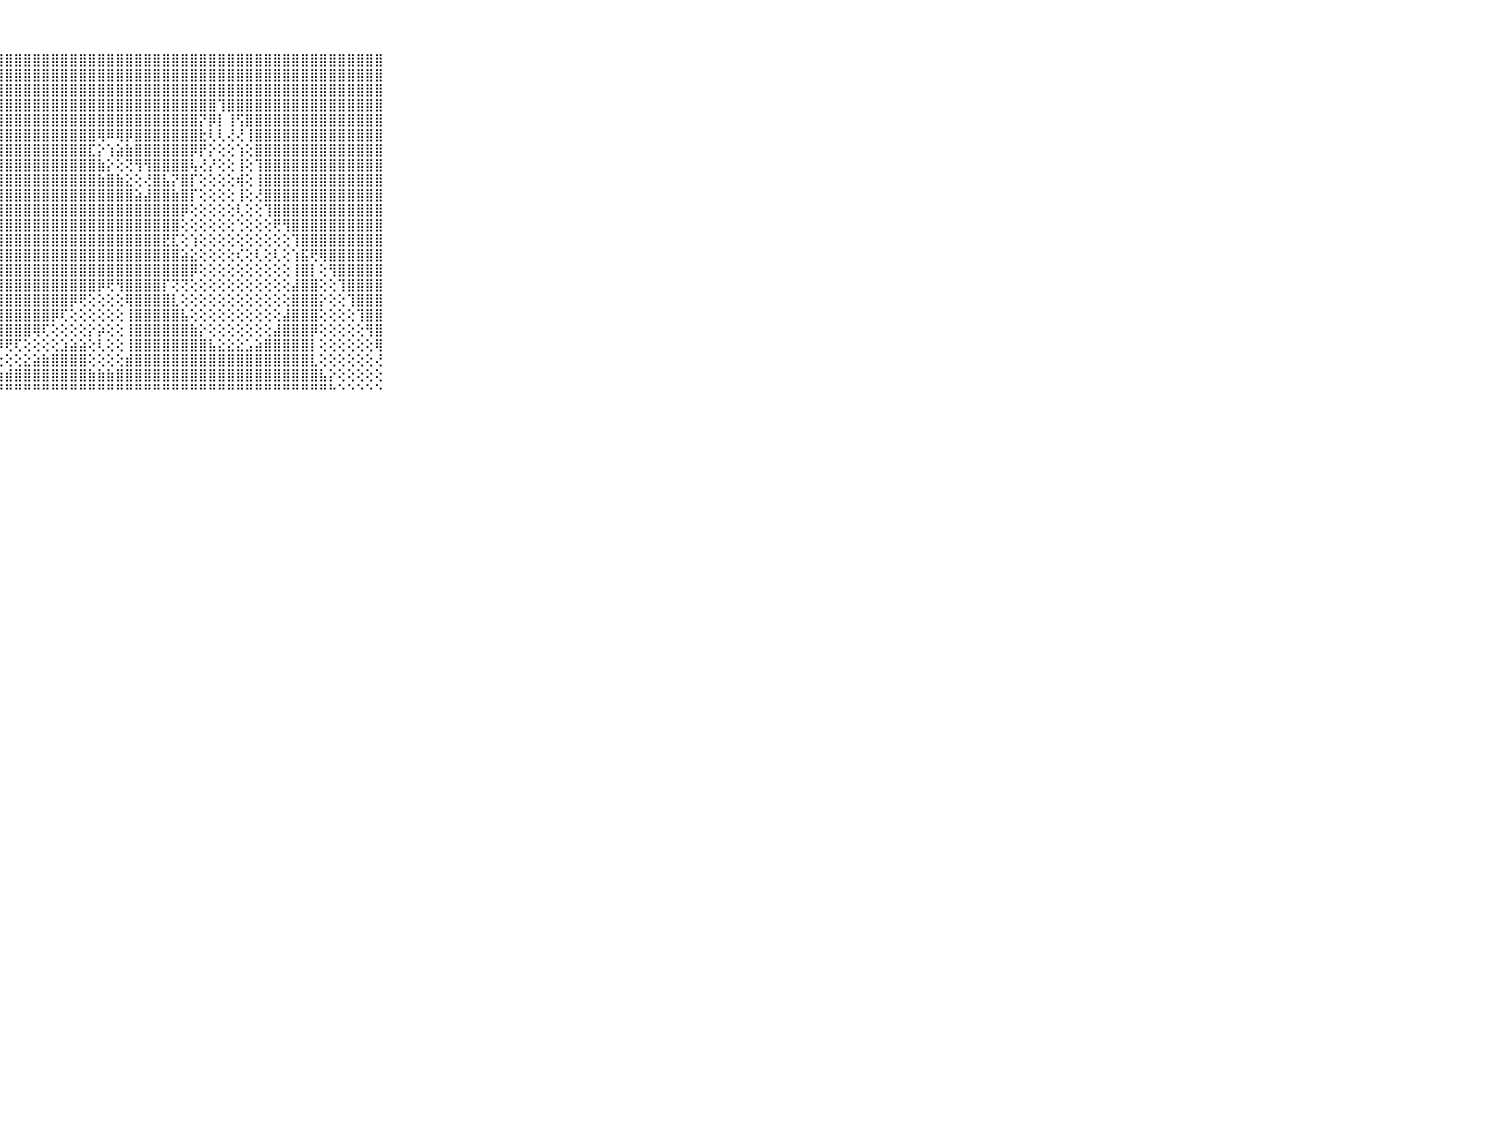

⠀⠀⠀⠀⠀⠀⠀⠀⠀⠀⠀⣿⣿⣿⣿⣿⣿⣿⣿⣿⣿⣿⣿⣿⣿⣿⣿⣿⣿⣿⣿⣿⣿⣿⣿⣿⣿⣿⣿⣿⣿⣿⣿⣿⣿⣿⣿⣿⣿⣿⣿⣿⣿⣿⣿⣿⣿⣿⣿⣿⣿⣿⣿⣿⣿⣿⣿⣿⣿⠀⠀⠀⠀⠀⠀⠀⠀⠀⠀⠀⠀
⠀⠀⠀⠀⠀⠀⠀⠀⠀⠀⠀⣿⣿⣿⣿⣿⣿⣿⣿⣿⣿⣿⣿⣿⣿⣿⣿⣿⣿⣿⣿⣿⣿⣿⣿⣿⣿⣿⣿⣿⣿⣿⣿⣿⣿⣿⣿⣿⣿⣿⣿⣿⣿⣿⣿⣿⣿⣿⣿⣿⣿⣿⣿⣿⣿⣿⣿⣿⣿⠀⠀⠀⠀⠀⠀⠀⠀⠀⠀⠀⠀
⠀⠀⠀⠀⠀⠀⠀⠀⠀⠀⠀⣿⣿⣿⣿⣿⣿⣿⣿⣿⣿⣿⣿⣿⣿⣿⣿⣿⣿⣿⣿⣿⣿⣿⣿⣿⣿⣿⣿⣿⣿⣿⣿⣿⣿⣿⣿⣿⣿⣿⣿⣿⣿⣿⣿⣿⣿⣿⣿⣿⣿⣿⣿⣿⣿⣿⣿⣿⣿⠀⠀⠀⠀⠀⠀⠀⠀⠀⠀⠀⠀
⠀⠀⠀⠀⠀⠀⠀⠀⠀⠀⠀⣿⣿⣿⣿⣿⣿⣿⣿⣿⣿⣿⣿⣿⣿⣿⣿⣿⣿⣿⣿⣿⣿⣿⣿⣿⣿⣿⣿⣿⣿⣿⣿⣿⣿⣿⣿⣿⣿⣿⣿⢹⣿⣿⣿⣿⣿⣿⣿⣿⣿⣿⣿⣿⣿⣿⣿⣿⣿⠀⠀⠀⠀⠀⠀⠀⠀⠀⠀⠀⠀
⠀⠀⠀⠀⠀⠀⠀⠀⠀⠀⠀⣿⣿⣿⣿⣿⣿⣿⣿⣿⣿⣿⣿⣿⣿⣿⣿⣿⣿⣿⣿⣿⣿⣿⣿⣿⣿⣿⣿⣿⣿⣿⣿⣿⣿⣿⣿⣿⣿⡝⡿⡇⢸⢫⣿⣿⣿⣿⣿⣿⣿⣿⣿⣿⣿⣿⣿⣿⣿⠀⠀⠀⠀⠀⠀⠀⠀⠀⠀⠀⠀
⠀⠀⠀⠀⠀⠀⠀⠀⠀⠀⠀⣿⣿⣿⣿⣿⣿⣿⣿⣿⣿⣿⣿⣿⣿⣿⣿⣿⣿⣿⣿⣿⣿⣿⣿⣿⣿⣿⢿⠿⢿⡿⣿⣿⣿⣿⣿⣿⣿⣗⢇⢇⢜⢜⢸⣿⣿⣿⣿⣿⣿⣿⣿⣿⣿⣿⣿⣿⣿⠀⠀⠀⠀⠀⠀⠀⠀⠀⠀⠀⠀
⠀⠀⠀⠀⠀⠀⠀⠀⠀⠀⠀⣿⣿⣿⣿⣿⣿⣿⣿⣿⣿⣿⣿⣿⣿⣿⣿⣿⣿⣿⣿⣿⣿⣿⣿⣿⣿⣏⡕⢱⣵⣷⣿⣿⣿⣿⣿⣿⡿⡟⡕⢕⢕⢱⢕⣿⣿⣿⣿⣿⣿⣿⣿⣿⣿⣿⣿⣿⣿⠀⠀⠀⠀⠀⠀⠀⠀⠀⠀⠀⠀
⠀⠀⠀⠀⠀⠀⠀⠀⠀⠀⠀⣿⣿⣿⣿⣿⣿⣿⣿⣿⣿⣿⣿⣿⣿⣿⣿⣿⣿⣿⣿⣿⣿⣿⣿⣿⣿⣿⣷⡕⢕⢝⢻⢻⣿⣿⣿⣿⢧⢜⡜⢕⢕⢸⢕⢹⣿⣿⣿⣿⣿⣿⣿⣿⣿⣿⣿⣿⣿⠀⠀⠀⠀⠀⠀⠀⠀⠀⠀⠀⠀
⠀⠀⠀⠀⠀⠀⠀⠀⠀⠀⠀⣿⣿⣿⣿⣿⣿⣿⣿⣿⣿⣿⣿⣿⣿⣿⣿⣿⣿⣿⣿⣿⣿⣿⣿⣿⣿⣿⣷⣿⣷⣕⢕⢜⣿⣧⡝⣿⡏⢕⢕⢕⢕⢾⢕⢸⣿⣿⣿⣿⣿⣿⣿⣿⣿⣿⣿⣿⣿⠀⠀⠀⠀⠀⠀⠀⠀⠀⠀⠀⠀
⠀⠀⠀⠀⠀⠀⠀⠀⠀⠀⠀⣿⣿⣿⣿⣿⣿⣿⣿⣿⣿⣿⣿⣿⣿⣿⣿⣿⣿⣿⣿⣿⣿⣿⣿⣿⣿⣿⣿⣿⣿⣿⣵⣼⣿⣿⣷⣿⡏⢕⢕⢕⢕⢸⢕⢜⣿⣿⣿⣿⣿⣿⣿⣿⣿⣿⣿⣿⣿⠀⠀⠀⠀⠀⠀⠀⠀⠀⠀⠀⠀
⠀⠀⠀⠀⠀⠀⠀⠀⠀⠀⠀⣿⣿⣿⣿⣿⣿⣿⣿⣿⣿⣿⣿⣿⣿⣿⣿⣿⣿⣿⣿⣿⣿⣿⣿⣿⣿⣿⣿⣿⣿⣿⣿⣿⣿⣿⣿⡿⢕⢕⢕⢕⢕⢇⢕⢕⢹⣿⣿⣿⣿⣿⣿⣿⣿⣿⣿⣿⣿⠀⠀⠀⠀⠀⠀⠀⠀⠀⠀⠀⠀
⠀⠀⠀⠀⠀⠀⠀⠀⠀⠀⠀⣿⣿⣿⣿⣿⣿⣿⣿⣿⣿⣿⣿⣿⣿⣿⣿⣿⣿⣿⣿⣿⣿⣿⣿⣿⣿⣿⣿⣿⣿⣿⣿⣿⣿⣿⣿⢕⢕⢕⢕⢕⢕⢑⢕⢕⢕⢟⢻⣿⣿⣿⣿⣿⣿⣿⣿⣿⣿⠀⠀⠀⠀⠀⠀⠀⠀⠀⠀⠀⠀
⠀⠀⠀⠀⠀⠀⠀⠀⠀⠀⠀⣿⣿⣿⣿⣿⣿⣿⣿⣿⣿⣿⣿⣿⣿⣿⣿⣿⣿⣿⣿⣿⣿⣿⣿⣿⣿⣿⣿⣿⣿⣿⣿⣿⣿⣟⣏⢕⢱⢕⢕⢕⢕⢕⢕⢕⢕⢕⢕⢹⣿⣿⣿⣿⣿⣿⣿⣿⣿⠀⠀⠀⠀⠀⠀⠀⠀⠀⠀⠀⠀
⠀⠀⠀⠀⠀⠀⠀⠀⠀⠀⠀⢹⣿⣿⣿⣿⣿⣿⣿⣿⣿⣿⣿⣿⣿⣿⣿⣿⣿⣿⣿⣿⣿⣿⣿⣿⣿⣿⣿⣿⣿⣿⣿⣿⣿⣿⣿⣵⣕⢕⢕⢕⢕⢎⢕⢇⢕⢇⢕⢱⣯⢟⢿⣿⣿⣿⣿⣿⣿⠀⠀⠀⠀⠀⠀⠀⠀⠀⠀⠀⠀
⠀⠀⠀⠀⠀⠀⠀⠀⠀⠀⠀⢕⢻⣿⣿⣿⣿⣿⣿⣿⣿⣿⣿⣿⣿⣿⣿⣿⣿⣿⣿⣿⣿⣿⣿⣿⣿⣿⣿⣿⣿⣿⣿⣿⣿⣿⣿⣿⡿⢕⢕⢕⢕⢕⢕⢕⢕⢕⢕⢸⣿⡇⢕⢻⣿⣿⣿⣿⣿⠀⠀⠀⠀⠀⠀⠀⠀⠀⠀⠀⠀
⠀⠀⠀⠀⠀⠀⠀⠀⠀⠀⠀⡕⢕⢻⣿⣿⣿⣿⣿⣿⣿⣿⣿⣿⣿⣿⣿⣿⣿⣿⣿⣿⣿⣿⣿⣿⣿⣿⡿⢟⢻⣿⣿⣿⣿⡏⢝⢝⢕⢕⢕⢕⢕⢕⢕⢕⢕⢕⢕⣼⣿⣿⢕⢕⢹⣿⣿⣿⣿⠀⠀⠀⠀⠀⠀⠀⠀⠀⠀⠀⠀
⠀⠀⠀⠀⠀⠀⠀⠀⠀⠀⠀⣿⣧⢕⢝⣿⣿⣿⣿⣿⣿⣿⣿⣿⣿⣿⣿⣿⣿⣿⣿⣿⣿⣿⣿⡿⢟⢕⢕⢕⢕⢿⣿⣿⣿⣿⣇⢕⢕⢕⢕⢕⢕⢕⢕⢕⢕⢕⢕⣿⣿⣿⡕⢕⢕⢹⣿⣿⣿⠀⠀⠀⠀⠀⠀⠀⠀⠀⠀⠀⠀
⠀⠀⠀⠀⠀⠀⠀⠀⠀⠀⠀⣿⣿⣿⣧⡕⢻⣿⣿⣿⣿⣿⣿⣿⣿⣿⣿⣿⣿⣿⣿⣿⣿⡿⢏⢕⢕⢕⢕⢕⢕⢸⣿⣿⣿⣿⣿⣧⢕⢕⢕⢕⢕⢕⢕⢕⢕⢕⣼⣿⣿⣿⢕⢕⢕⢕⢹⣿⣿⠀⠀⠀⠀⠀⠀⠀⠀⠀⠀⠀⠀
⠀⠀⠀⠀⠀⠀⠀⠀⠀⠀⠀⣿⣿⣿⣿⣿⣷⣜⢻⣿⣿⣿⣿⣿⣿⣿⣿⣿⣿⣿⣿⢿⢏⢕⢕⢕⢕⡕⡵⢕⢕⢸⣿⣿⣿⣿⣿⣿⣷⡕⢕⢕⢕⢕⢕⢕⢕⣼⣿⣿⣿⡿⢕⢕⢕⢕⢕⢻⣿⠀⠀⠀⠀⠀⠀⠀⠀⠀⠀⠀⠀
⠀⠀⠀⠀⠀⠀⠀⠀⠀⠀⠀⣿⣿⣿⣿⣿⣿⡿⡟⢝⣿⣿⣿⣿⣿⣿⣿⡿⢟⢏⢕⢕⢕⢕⣱⣵⣵⢕⢇⢕⢕⢸⣿⣿⣿⣿⣿⣿⣿⣿⣧⣕⣕⣕⣡⣵⣿⣿⣿⣿⣿⡇⢕⢕⢕⢕⢕⢕⢿⠀⠀⠀⠀⠀⠀⠀⠀⠀⠀⠀⠀
⠀⠀⠀⠀⠀⠀⠀⠀⠀⠀⠀⣿⣿⣿⣿⣟⡏⢝⢕⢕⢿⢿⢿⢟⢟⢟⢏⢕⢕⢕⣕⣵⣷⣿⣿⣿⣿⢕⢕⢕⢕⣾⣿⣿⣿⣿⣿⣿⣿⣿⣿⣿⣿⣿⣿⣿⣿⣿⣿⣿⣿⣇⢕⢕⢕⢕⢕⢕⢜⠀⠀⠀⠀⠀⠀⠀⠀⠀⠀⠀⠀
⠀⠀⠀⠀⠀⠀⠀⠀⠀⠀⠀⣿⣿⣿⣿⣏⢕⢕⢕⢕⢕⢕⢕⢕⢕⡕⣕⣵⣾⣿⣿⣿⣿⣿⣿⣿⣿⣷⣷⣷⣿⣿⣿⣿⣿⣿⣿⣿⣿⣿⣿⣿⣿⣿⣿⣿⣿⣿⣿⣿⣿⣿⣧⡕⢕⢕⢕⢕⢕⠀⠀⠀⠀⠀⠀⠀⠀⠀⠀⠀⠀
⠀⠀⠀⠀⠀⠀⠀⠀⠀⠀⠀⠛⠛⠛⠛⠛⠑⠑⠑⠑⠑⠑⠑⠑⠚⠛⠛⠛⠛⠛⠛⠛⠛⠛⠛⠛⠛⠛⠛⠛⠛⠛⠛⠛⠛⠛⠛⠛⠛⠛⠛⠛⠛⠛⠛⠛⠛⠛⠛⠛⠛⠛⠛⠓⠑⠑⠑⠑⠑⠀⠀⠀⠀⠀⠀⠀⠀⠀⠀⠀⠀